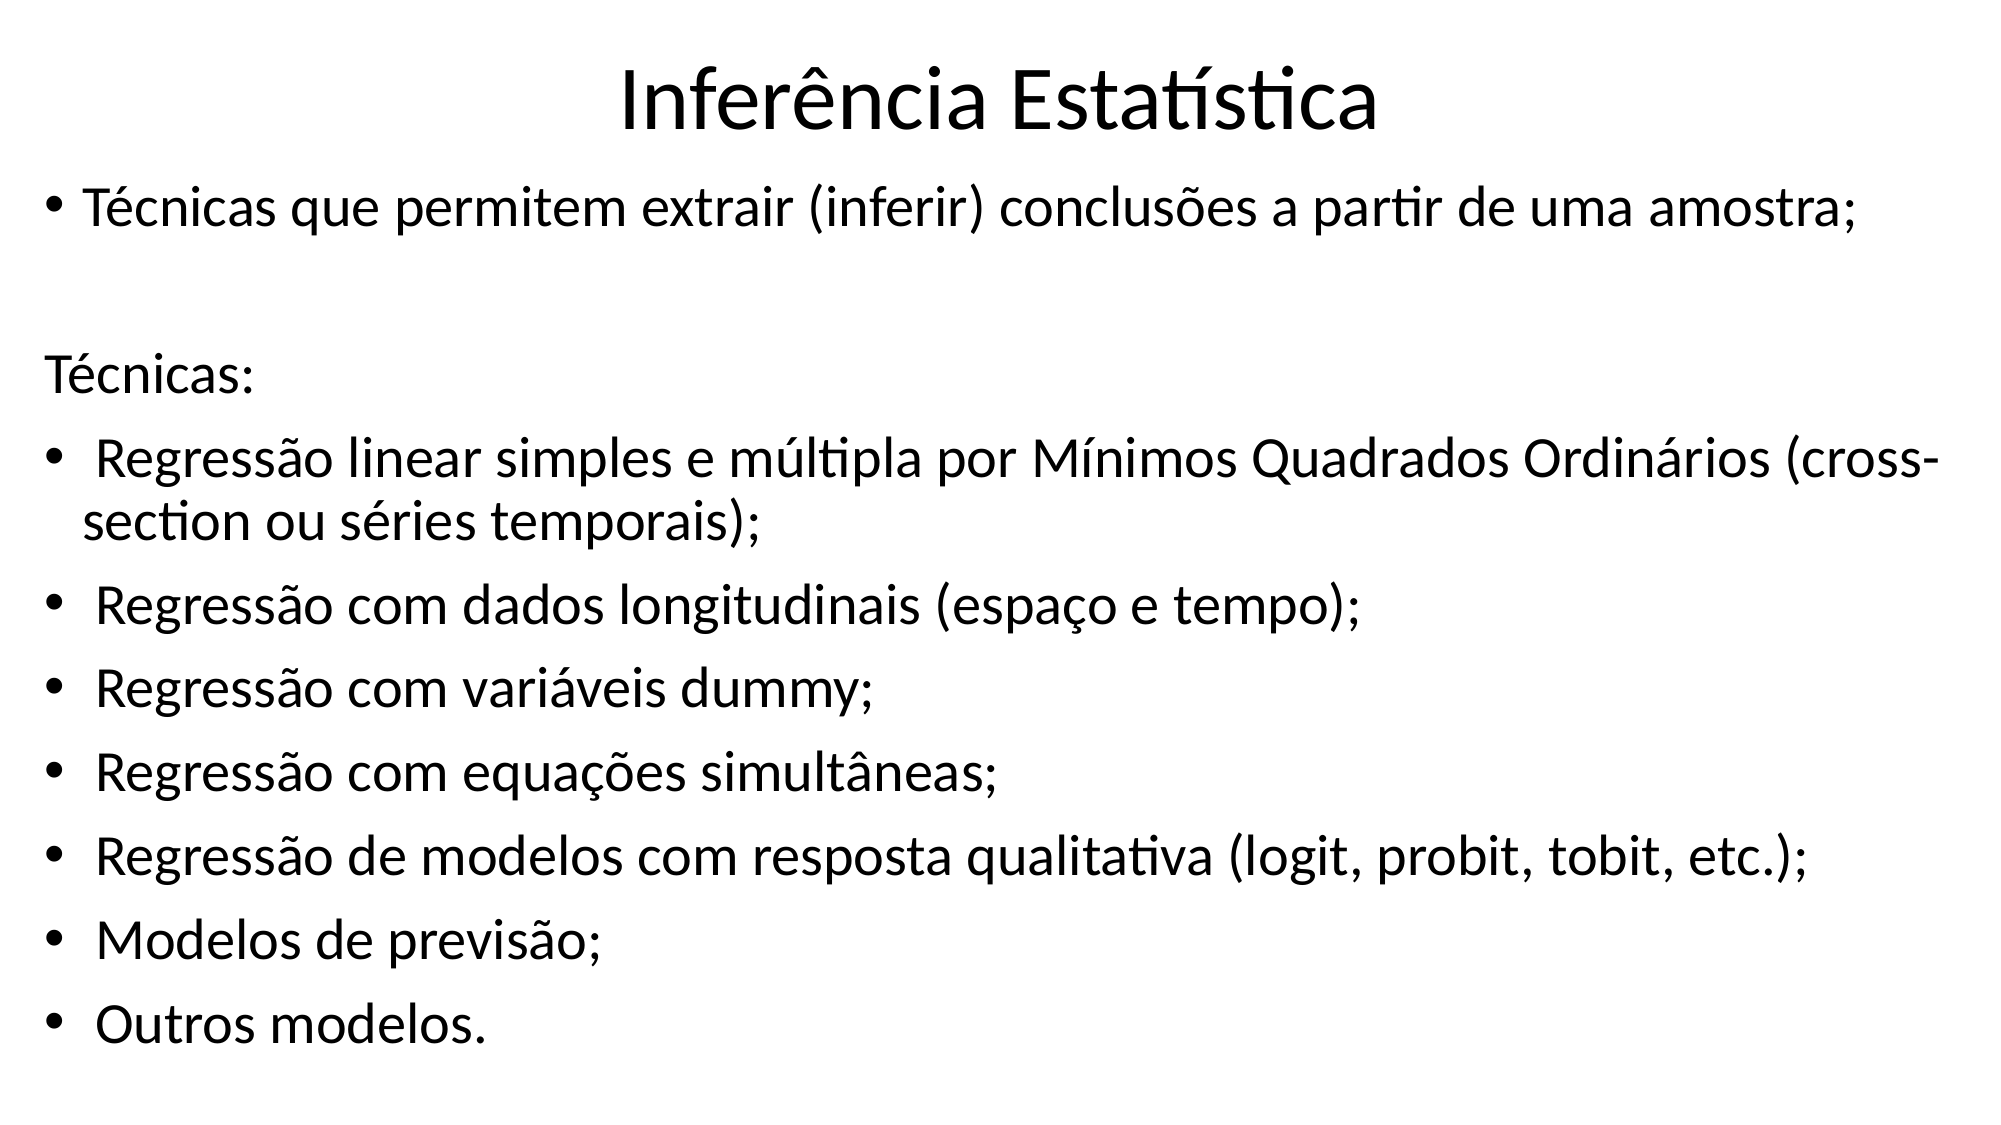

# Inferência Estatística
Técnicas que permitem extrair (inferir) conclusões a partir de uma amostra;

Técnicas:
 Regressão linear simples e múltipla por Mínimos Quadrados Ordinários (cross-section ou séries temporais);
 Regressão com dados longitudinais (espaço e tempo);
 Regressão com variáveis dummy;
 Regressão com equações simultâneas;
 Regressão de modelos com resposta qualitativa (logit, probit, tobit, etc.);
 Modelos de previsão;
 Outros modelos.